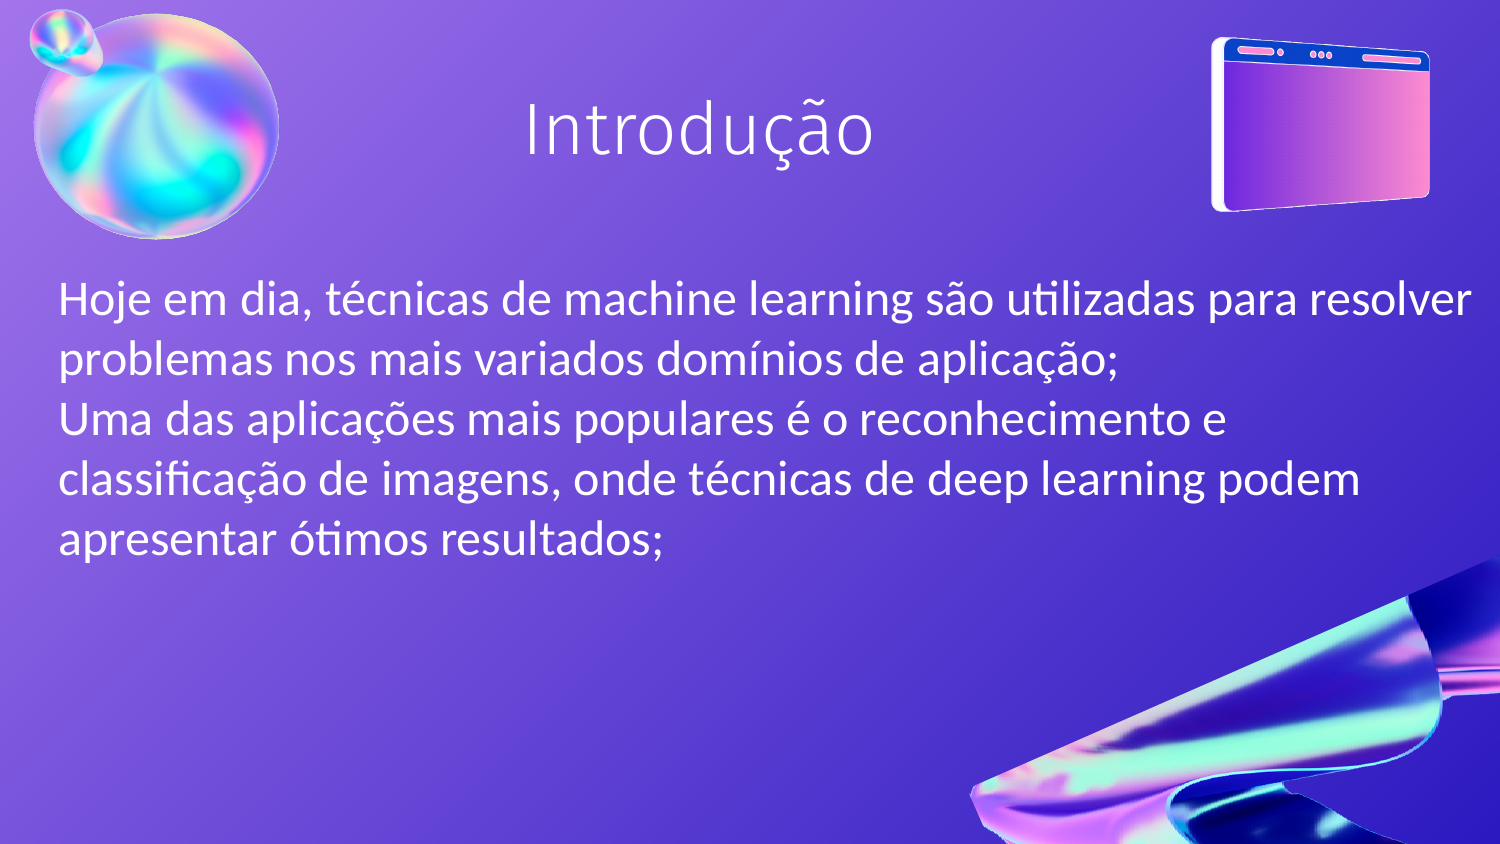

Introdução
Hoje em dia, técnicas de machine learning são utilizadas para resolver problemas nos mais variados domínios de aplicação;
Uma das aplicações mais populares é o reconhecimento e classificação de imagens, onde técnicas de deep learning podem apresentar ótimos resultados;